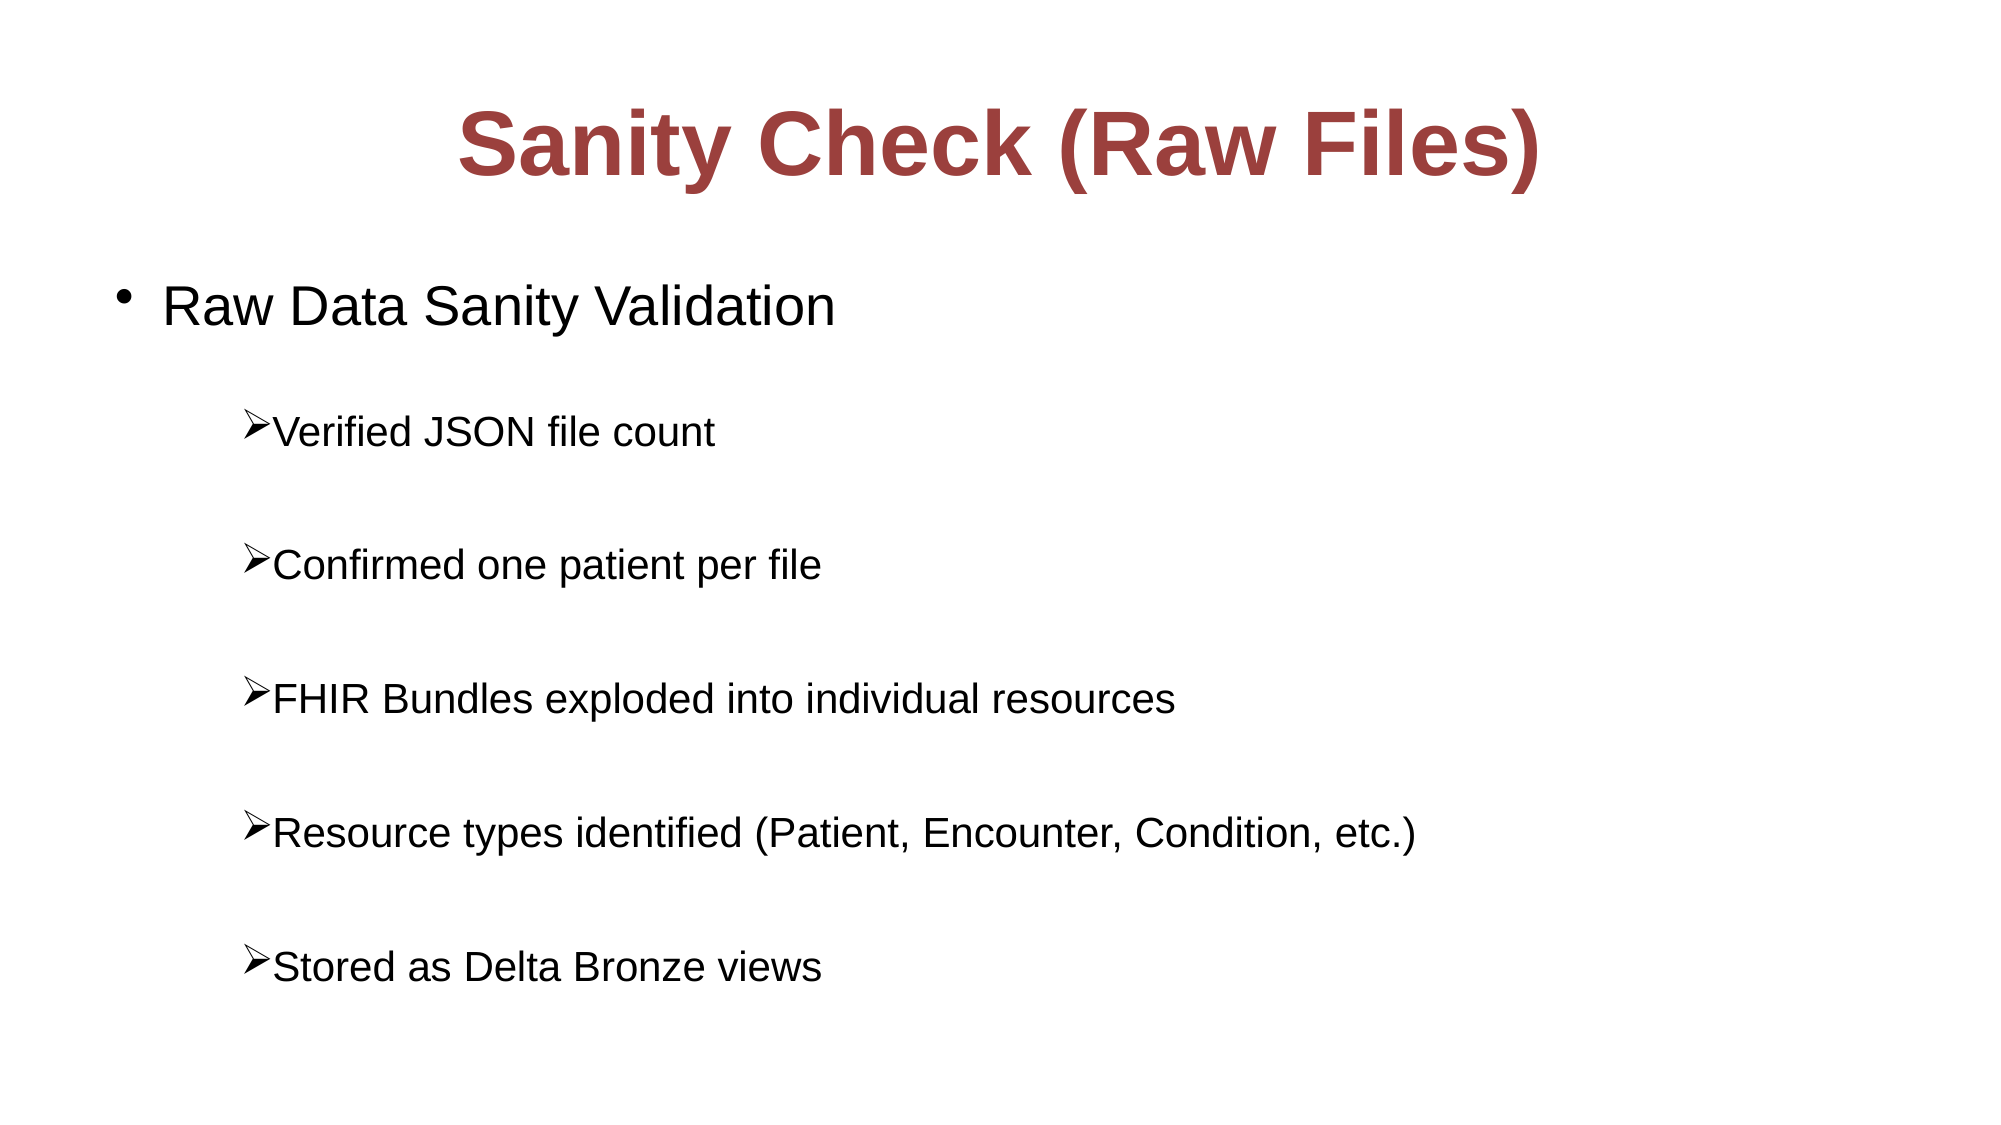

# Sanity Check (Raw Files)
Raw Data Sanity Validation

Verified JSON file count

Confirmed one patient per file

FHIR Bundles exploded into individual resources

Resource types identified (Patient, Encounter, Condition, etc.)

Stored as Delta Bronze views